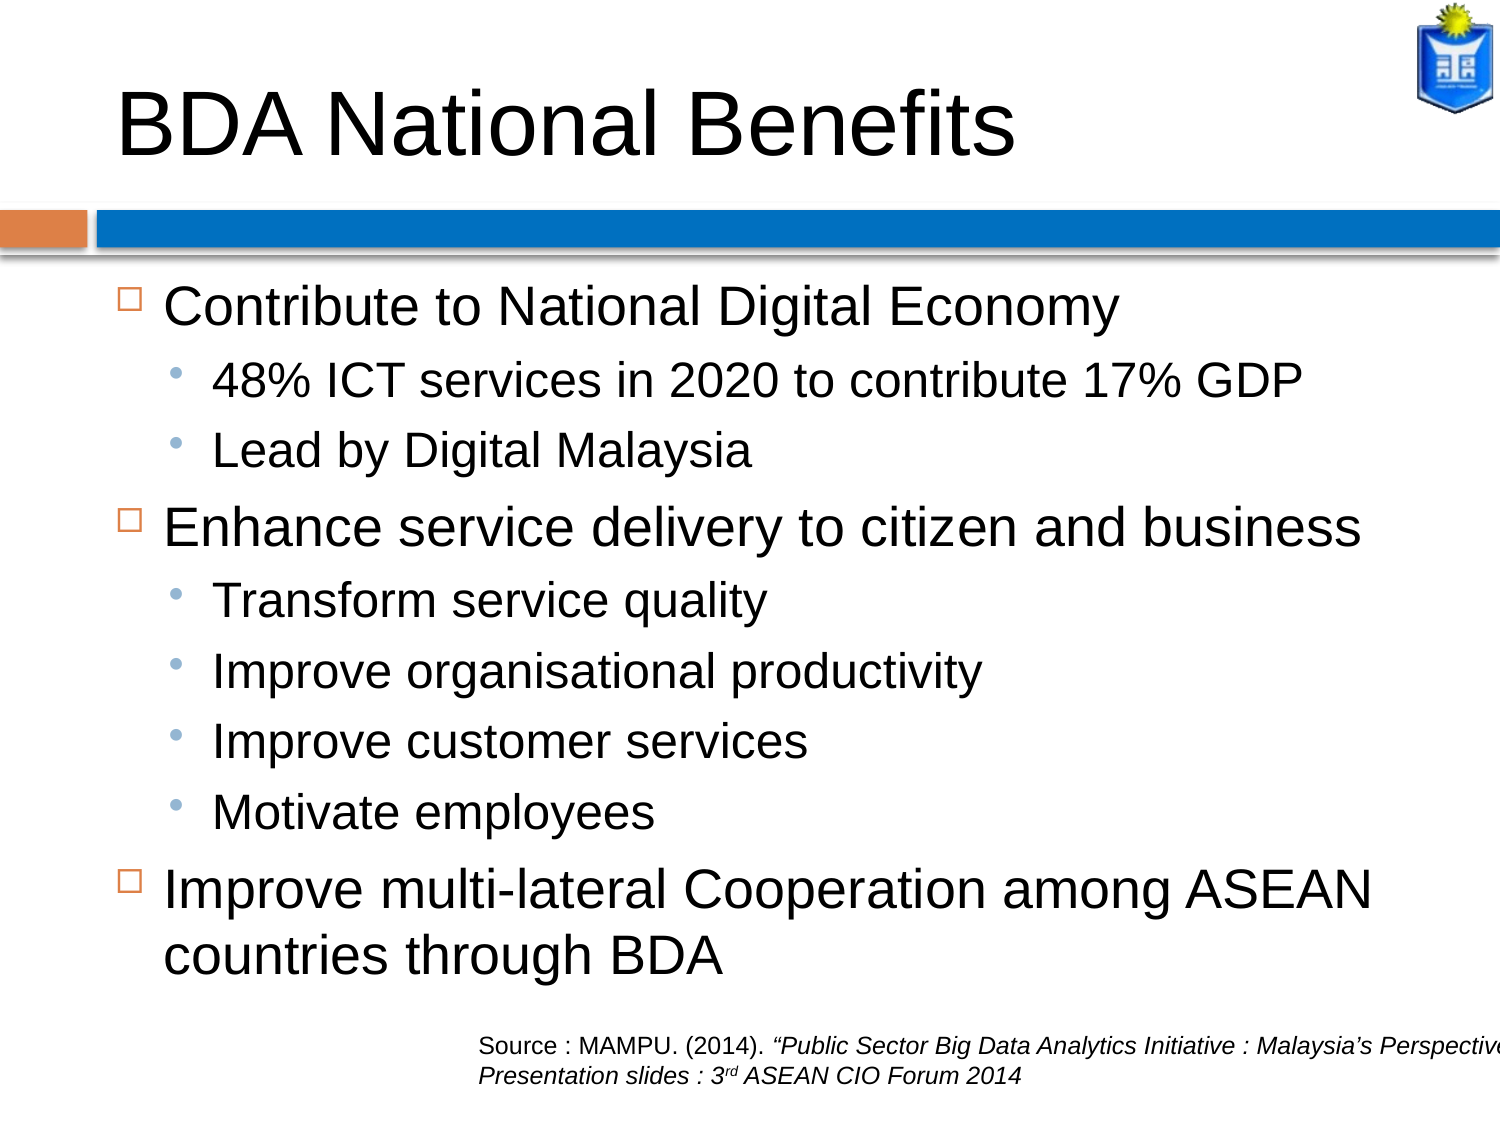

# BDA National Benefits
Contribute to National Digital Economy
48% ICT services in 2020 to contribute 17% GDP
Lead by Digital Malaysia
Enhance service delivery to citizen and business
Transform service quality
Improve organisational productivity
Improve customer services
Motivate employees
Improve multi-lateral Cooperation among ASEAN countries through BDA
Source : MAMPU. (2014). “Public Sector Big Data Analytics Initiative : Malaysia’s Perspective”
Presentation slides : 3rd ASEAN CIO Forum 2014